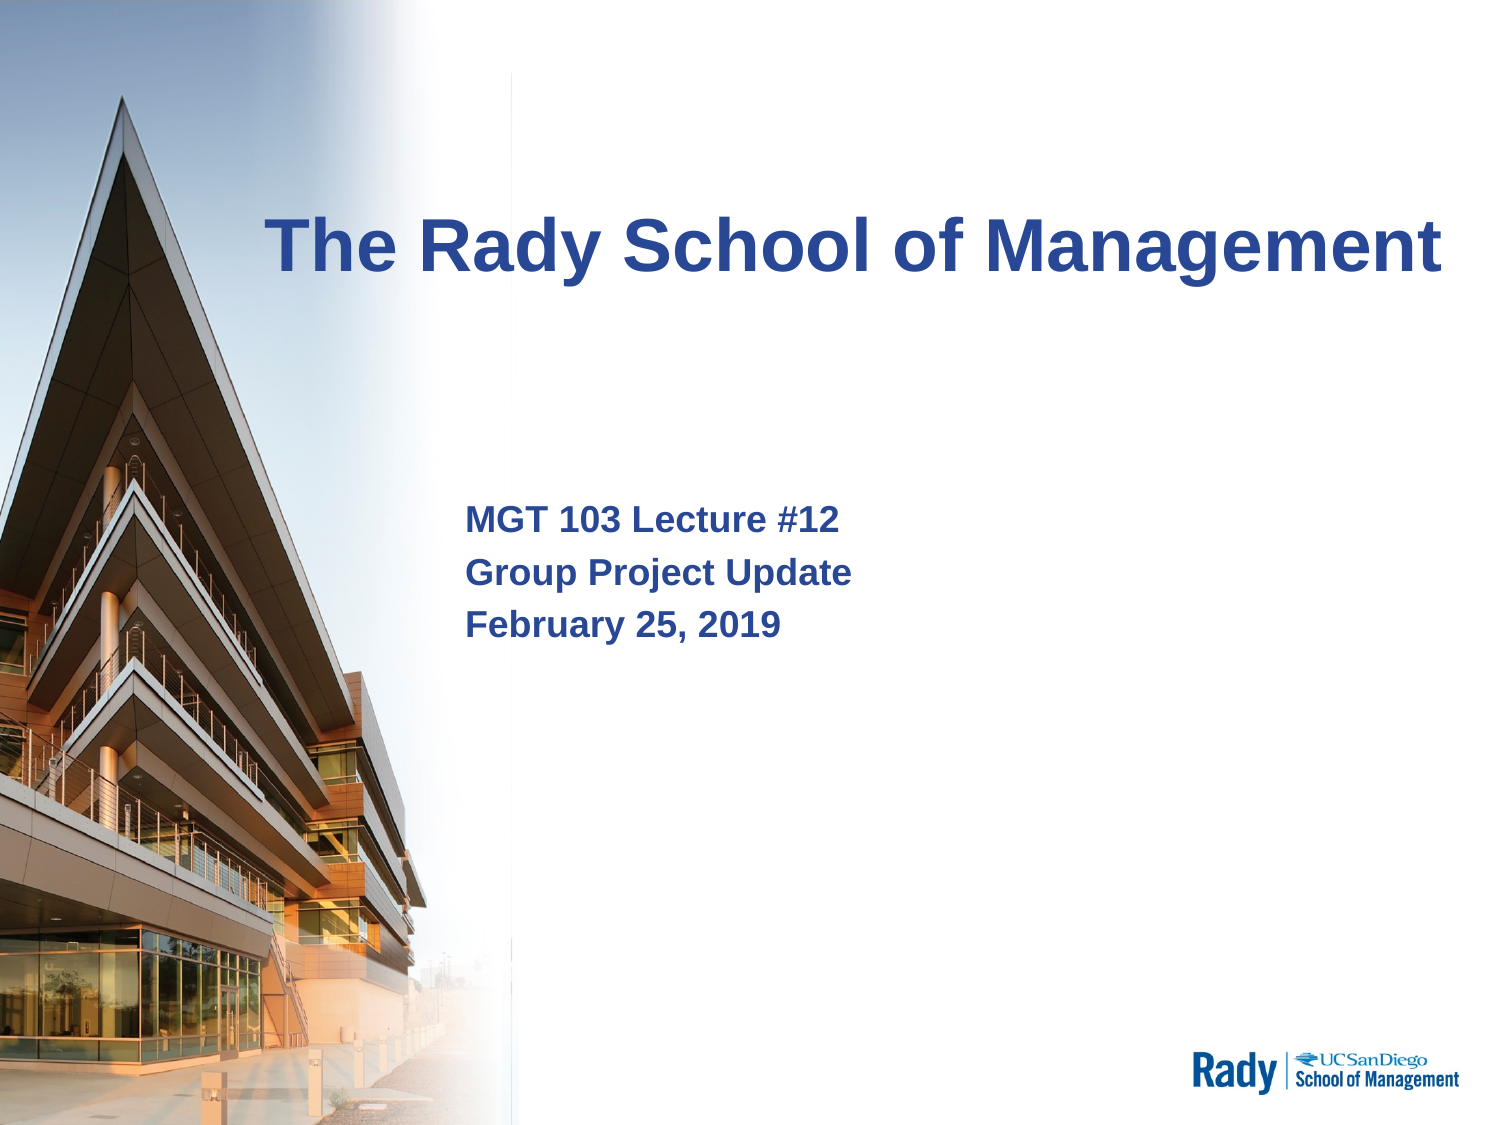

# The Rady School of Management
MGT 103 Lecture #12
Group Project Update
February 25, 2019